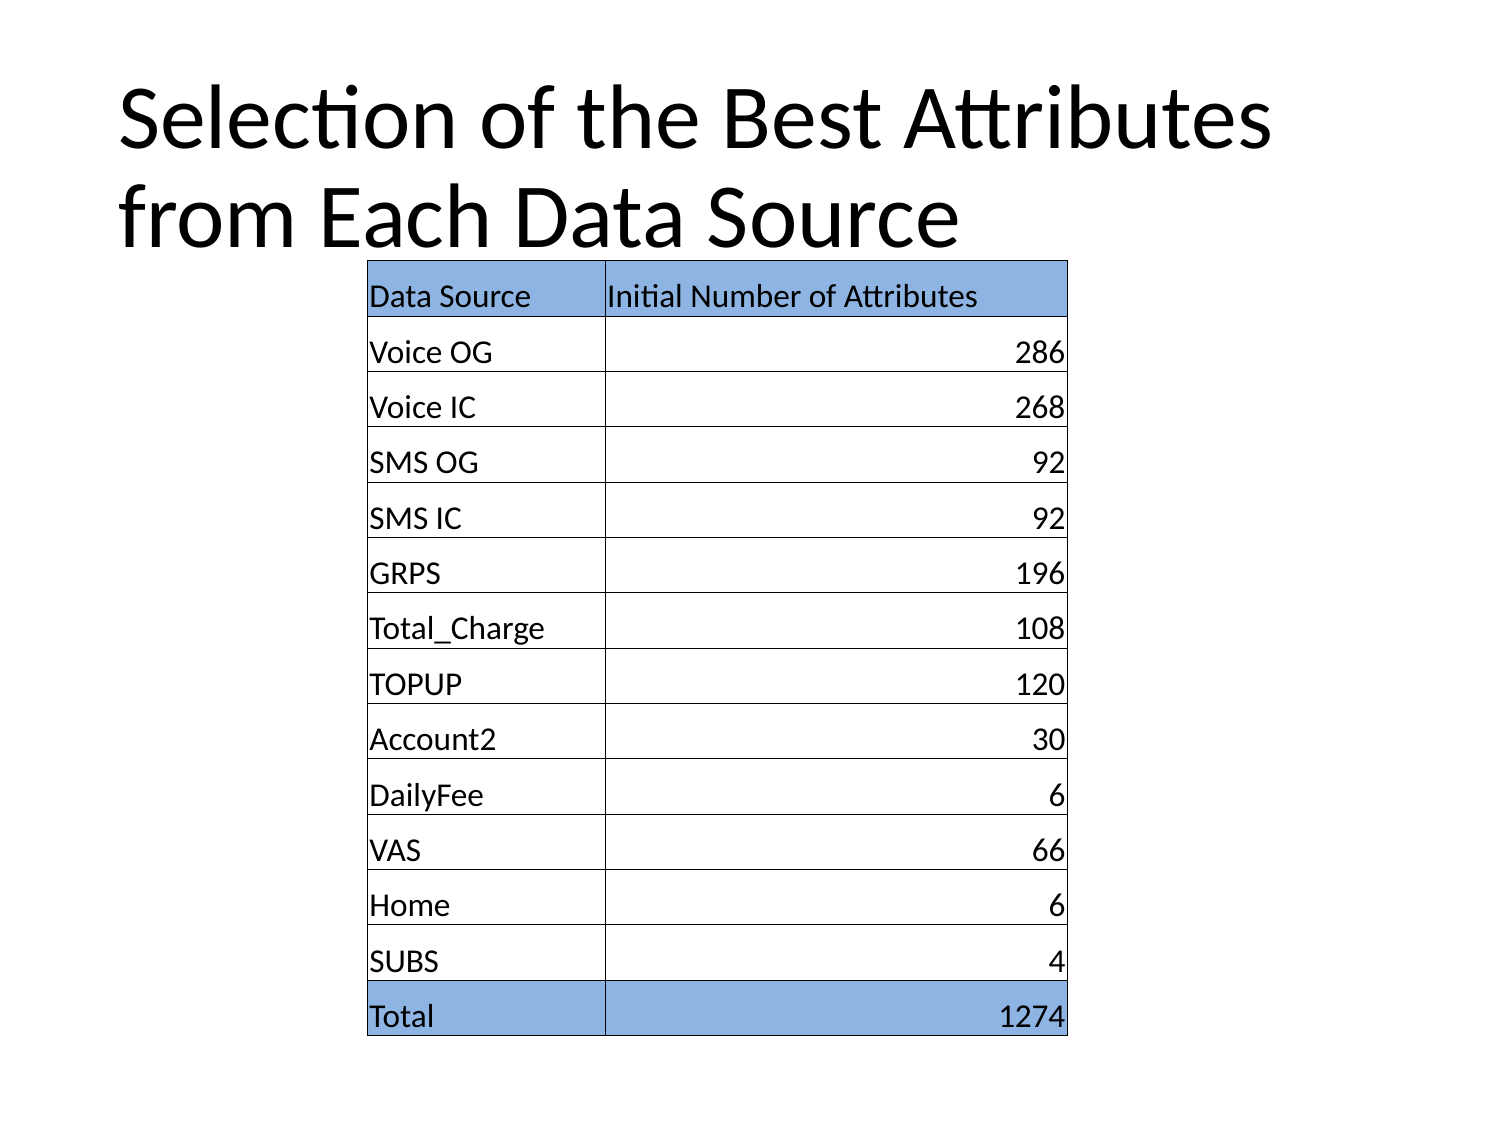

# Selection of the Best Attributes from Each Data Source
| Data Source | Initial Number of Attributes |
| --- | --- |
| Voice OG | 286 |
| Voice IC | 268 |
| SMS OG | 92 |
| SMS IC | 92 |
| GRPS | 196 |
| Total\_Charge | 108 |
| TOPUP | 120 |
| Account2 | 30 |
| DailyFee | 6 |
| VAS | 66 |
| Home | 6 |
| SUBS | 4 |
| Total | 1274 |